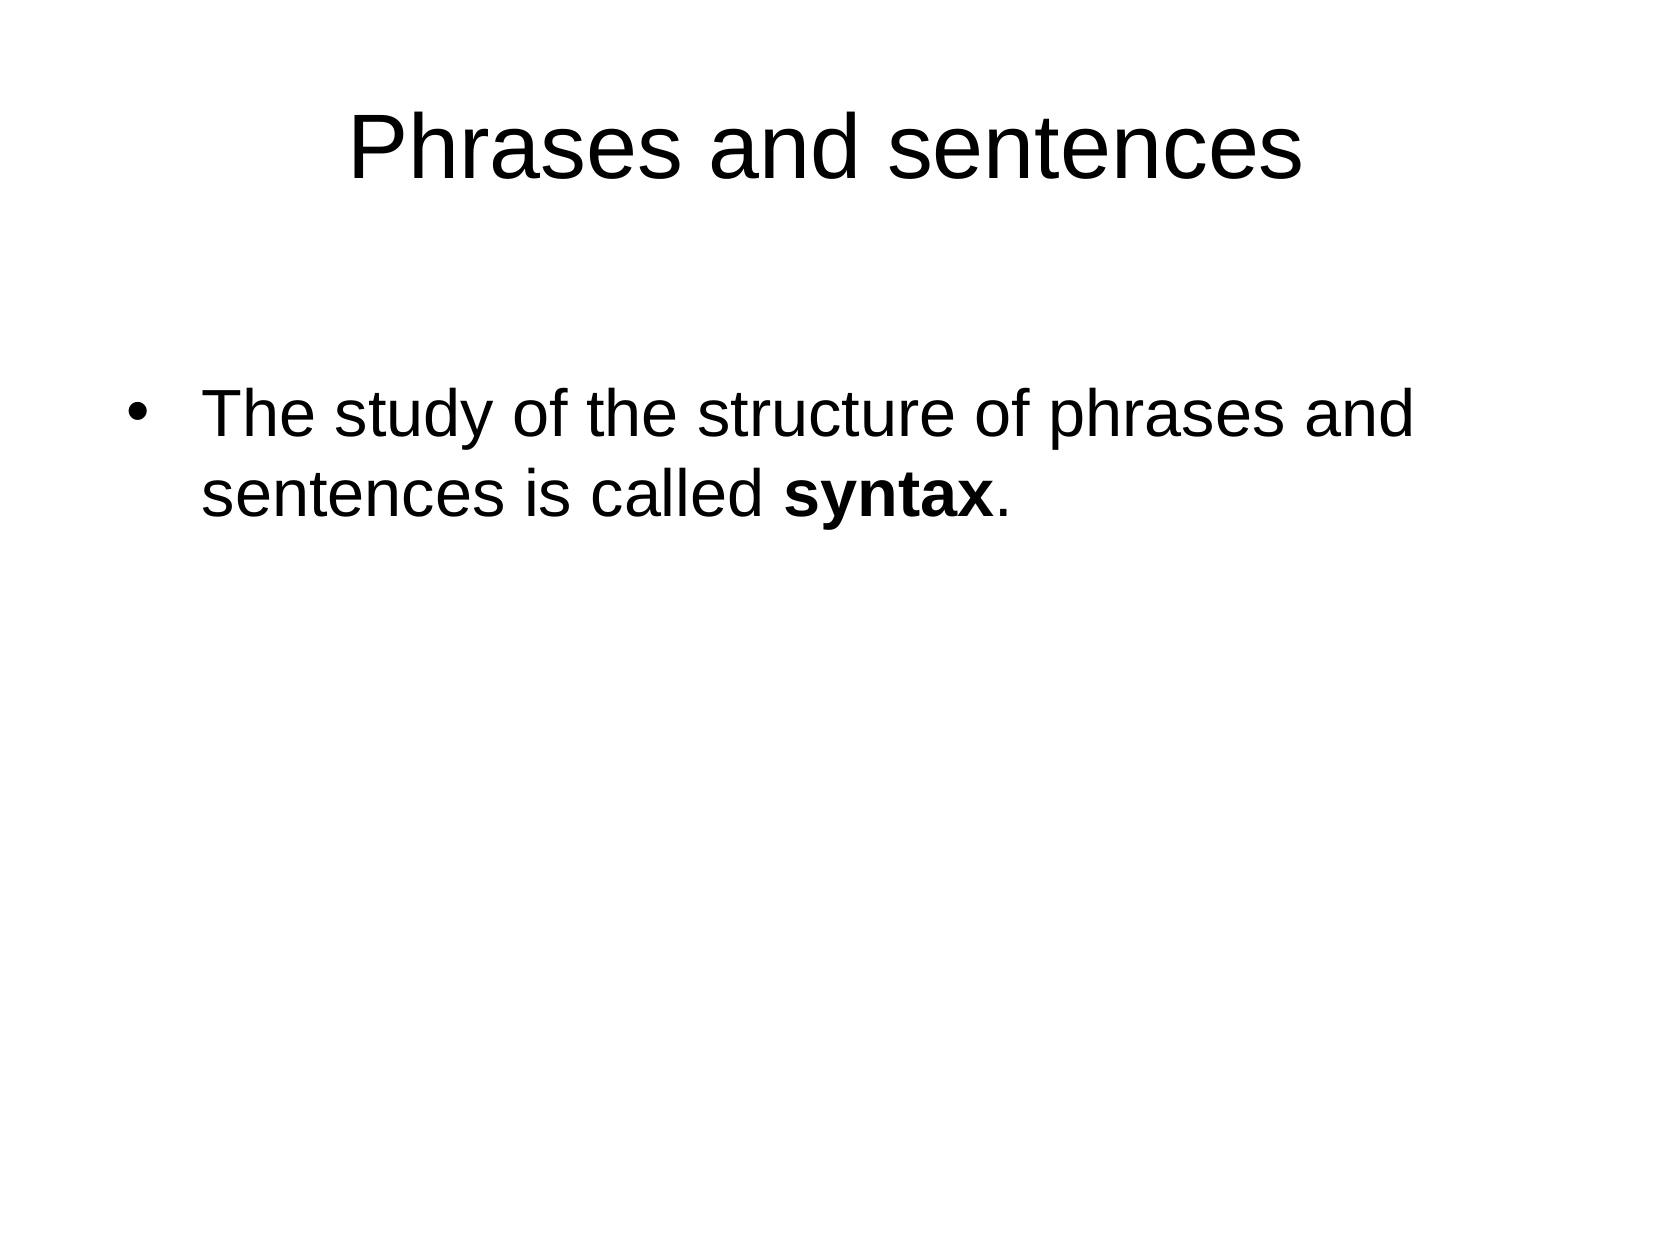

Phrases and sentences
The study of the structure of phrases and sentences is called syntax.